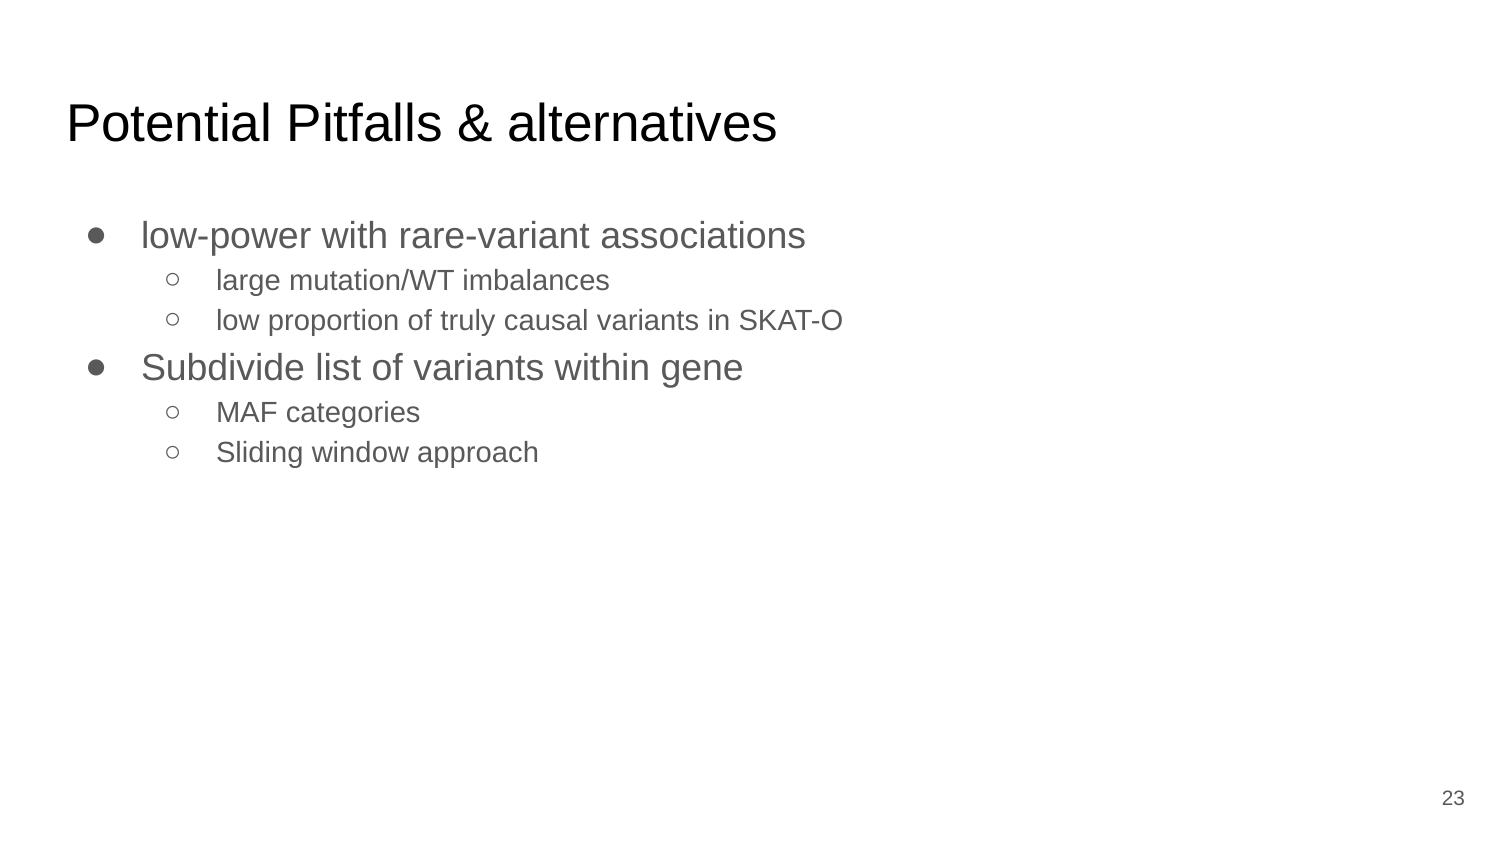

# Potential Pitfalls & alternatives
low-power with rare-variant associations
large mutation/WT imbalances
low proportion of truly causal variants in SKAT-O
Subdivide list of variants within gene
MAF categories
Sliding window approach
23